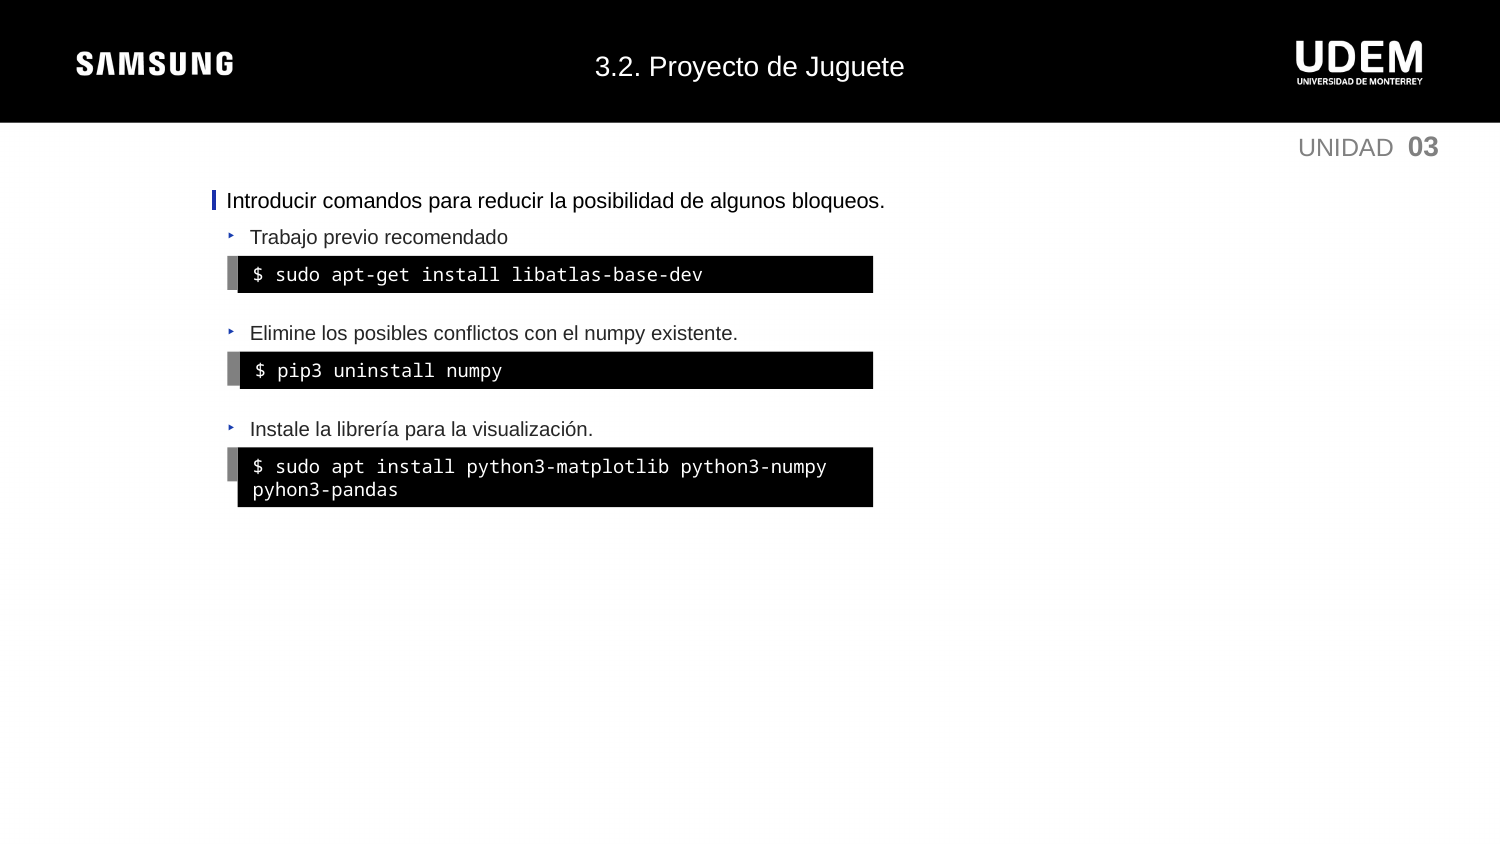

3.2. Proyecto de Juguete
UNIDAD  03
Introducir comandos para reducir la posibilidad de algunos bloqueos.
Trabajo previo recomendado
$ sudo apt-get install libatlas-base-dev

Elimine los posibles conflictos con el numpy existente.
$ pip3 uninstall numpy

Instale la librería para la visualización.
$ sudo apt install python3-matplotlib python3-numpy pyhon3-pandas